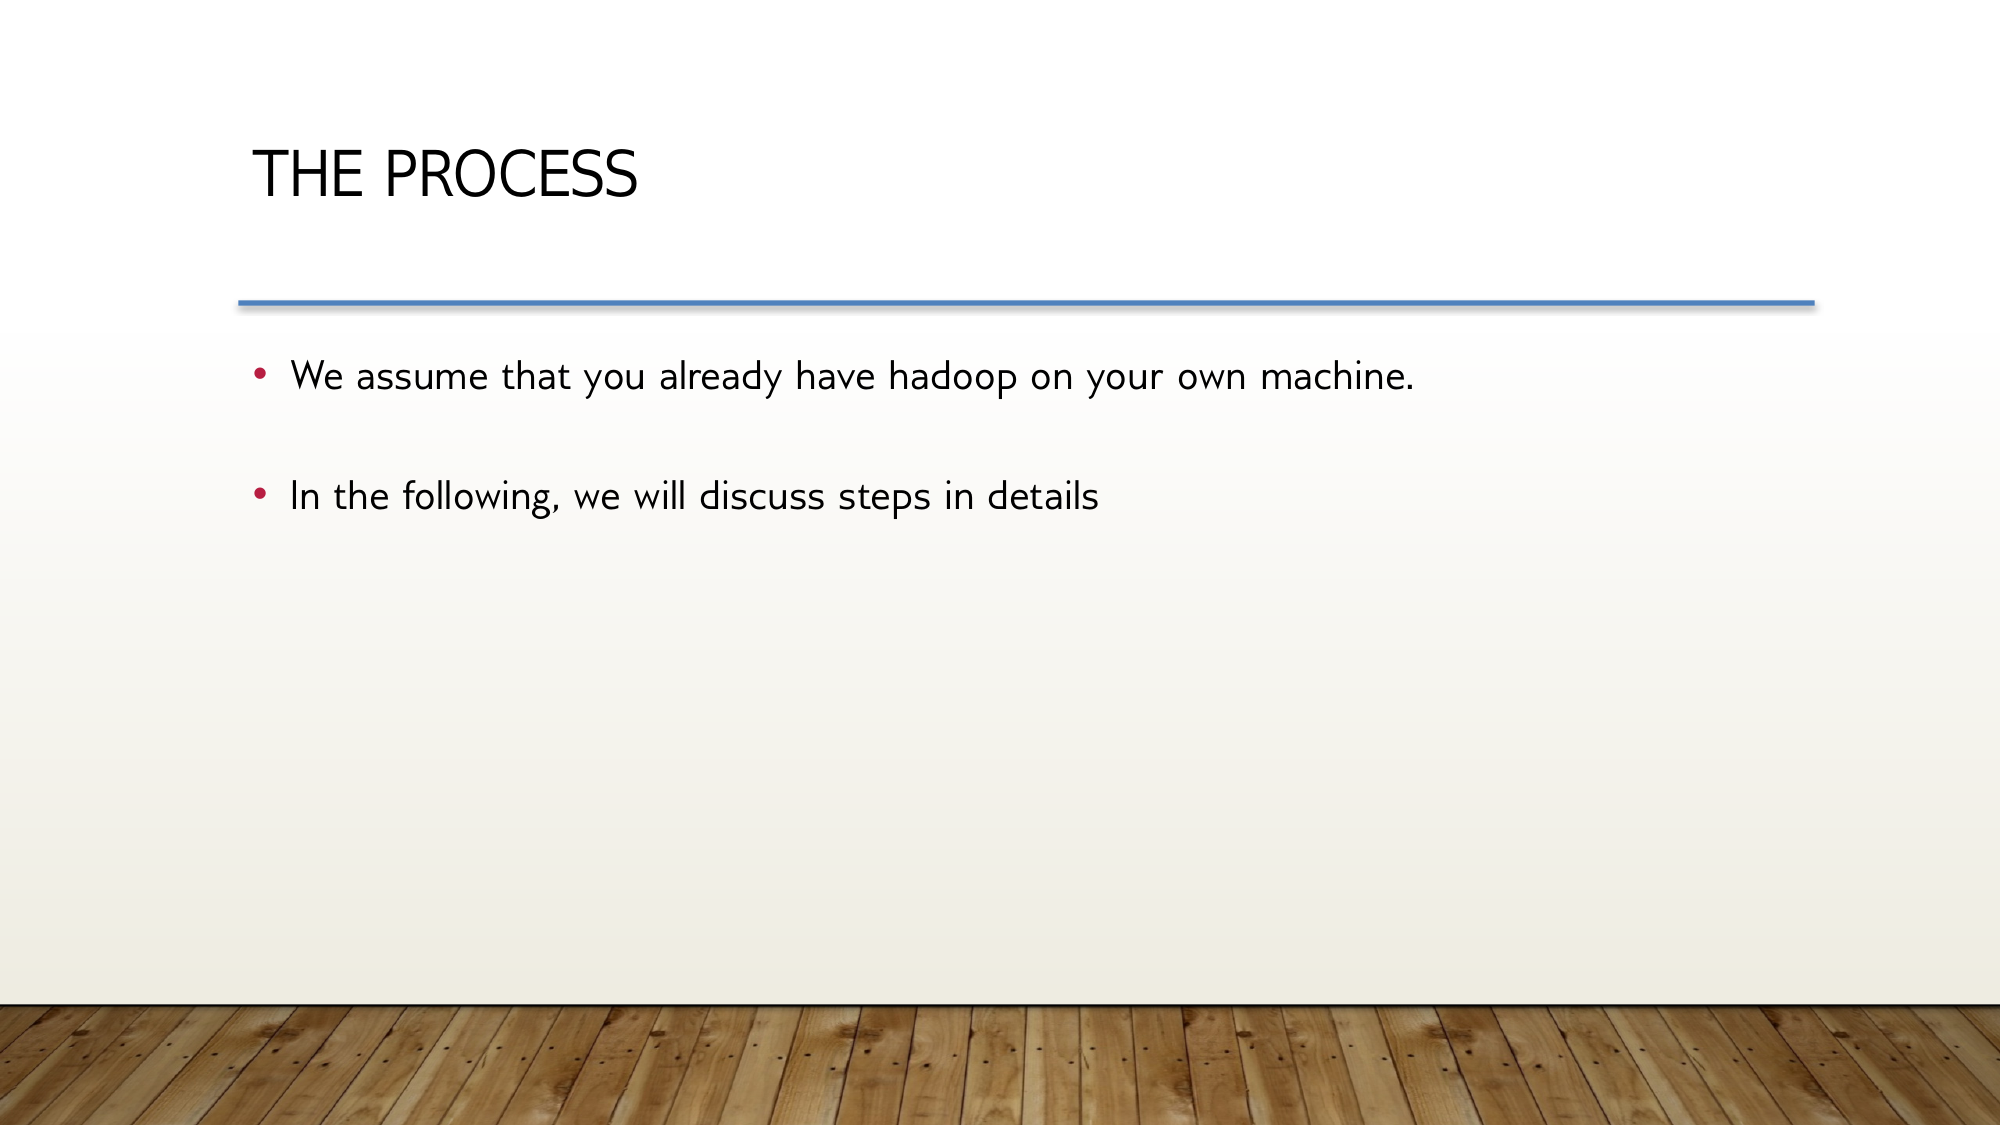

The process
We assume that you already have hadoop on your own machine.

In the following, we will discuss steps in details